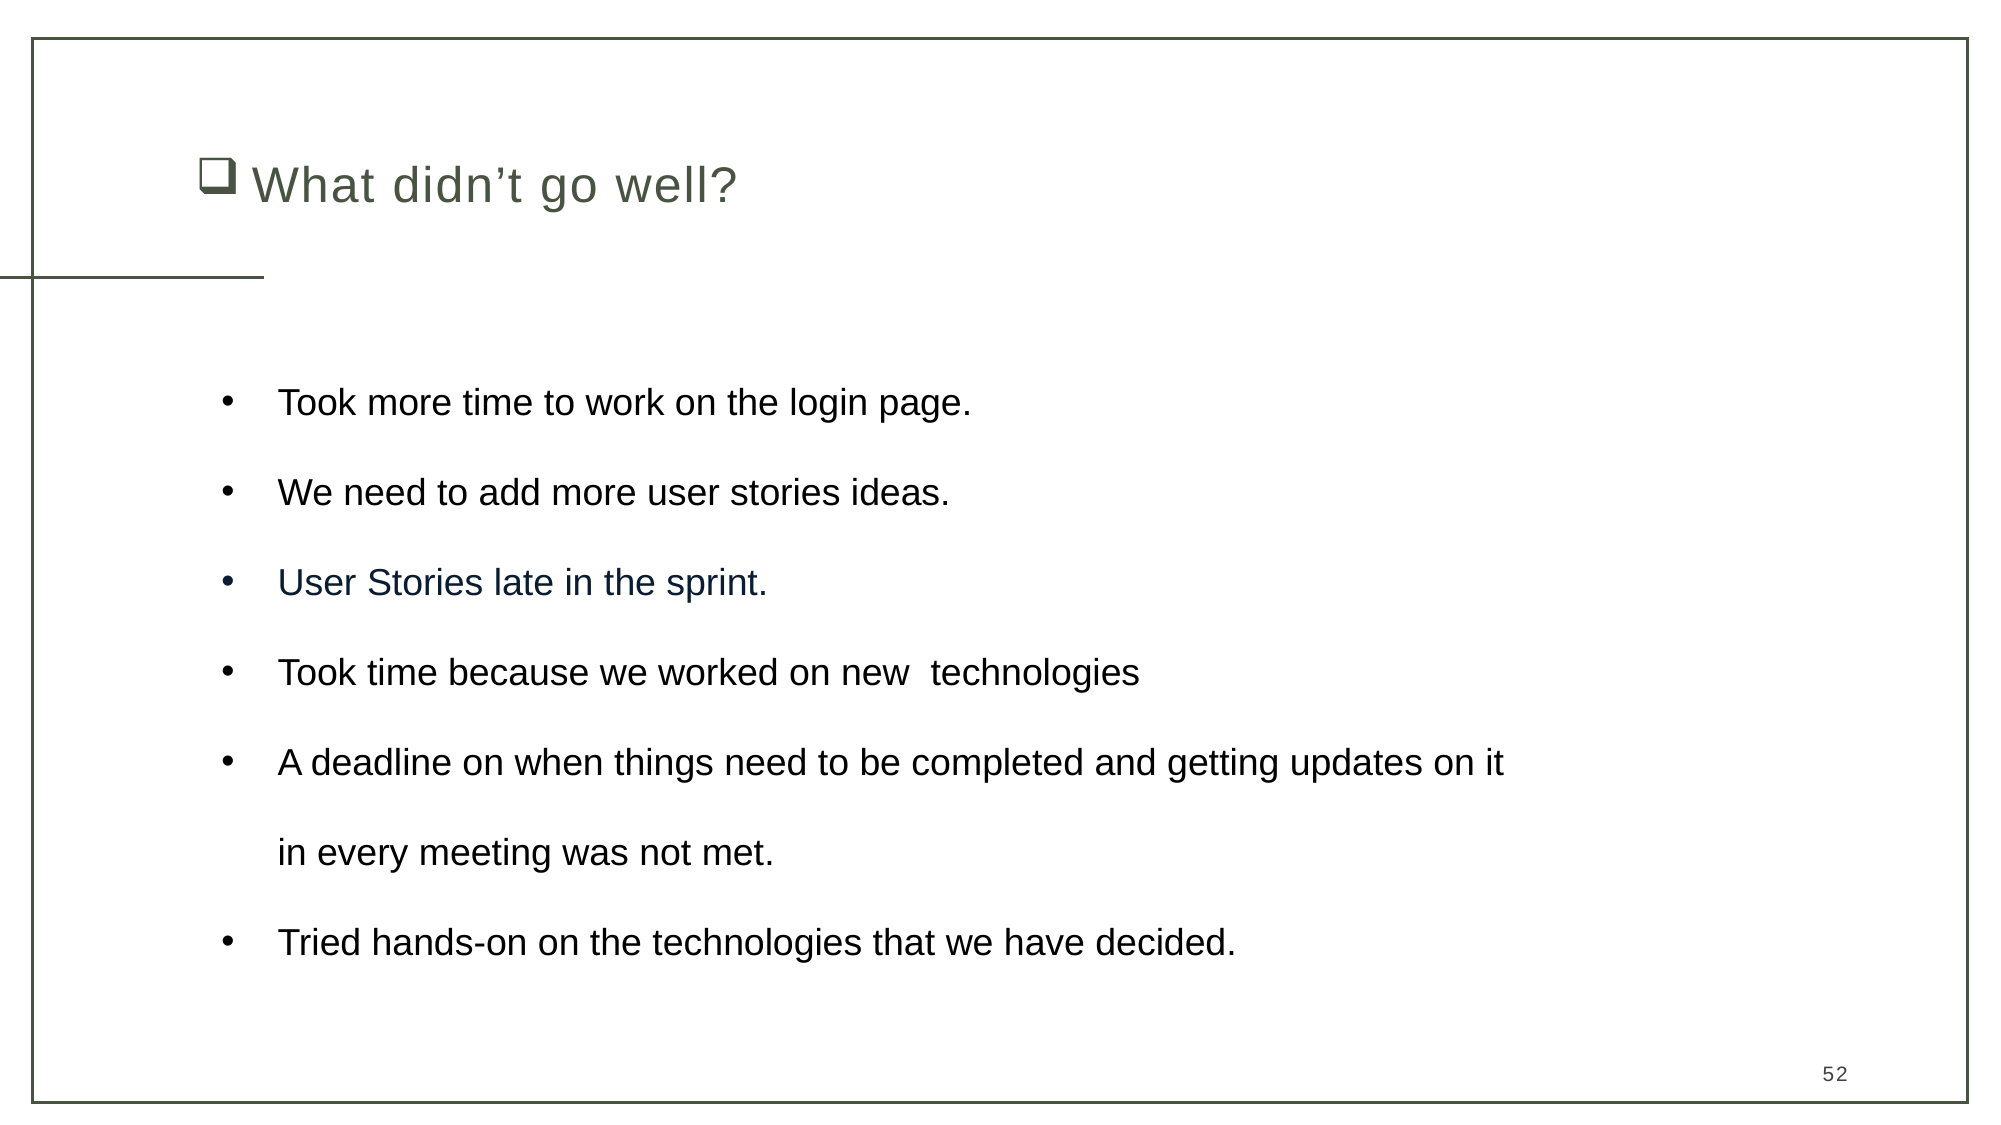

# What didn’t go well?
Took more time to work on the login page.
We need to add more user stories ideas.
User Stories late in the sprint.
Took time because we worked on new  technologies
A deadline on when things need to be completed and getting updates on it in every meeting was not met.
Tried hands-on on the technologies that we have decided.
52